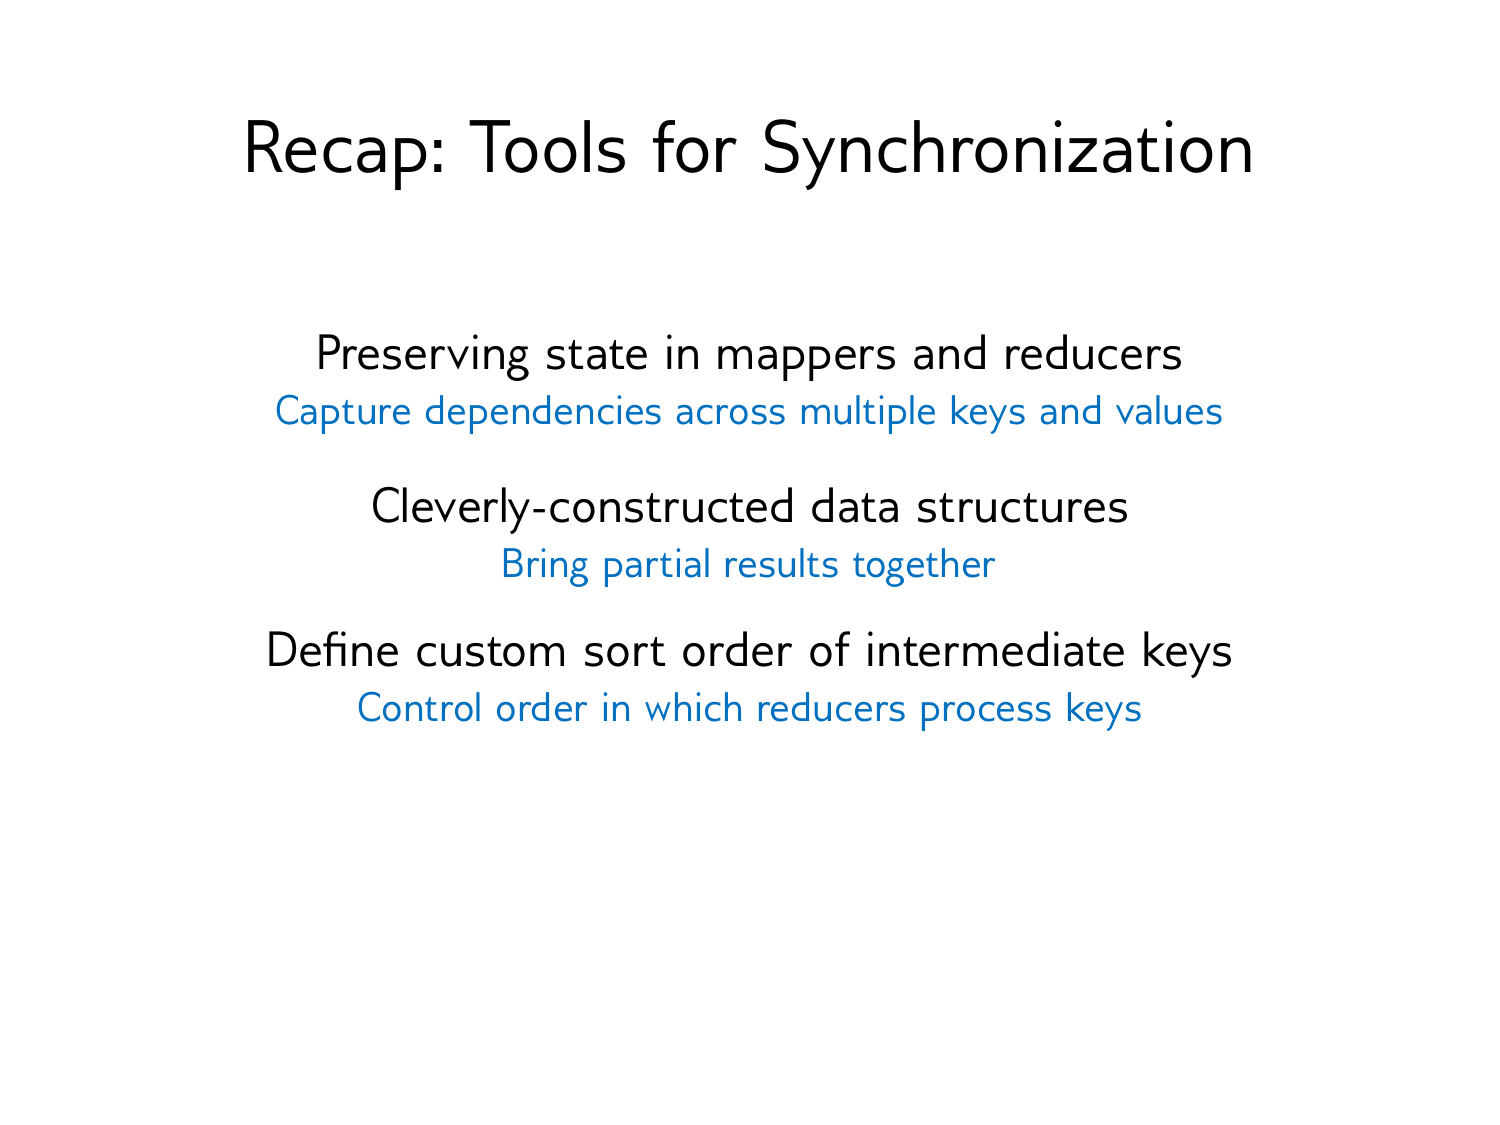

Recap: Tools for Synchronization
Preserving state in mappers and reducers
Capture dependencies across multiple keys and values
Cleverly-constructed data structures
Bring partial results together
Define custom sort order of intermediate keys
Control order in which reducers process keys